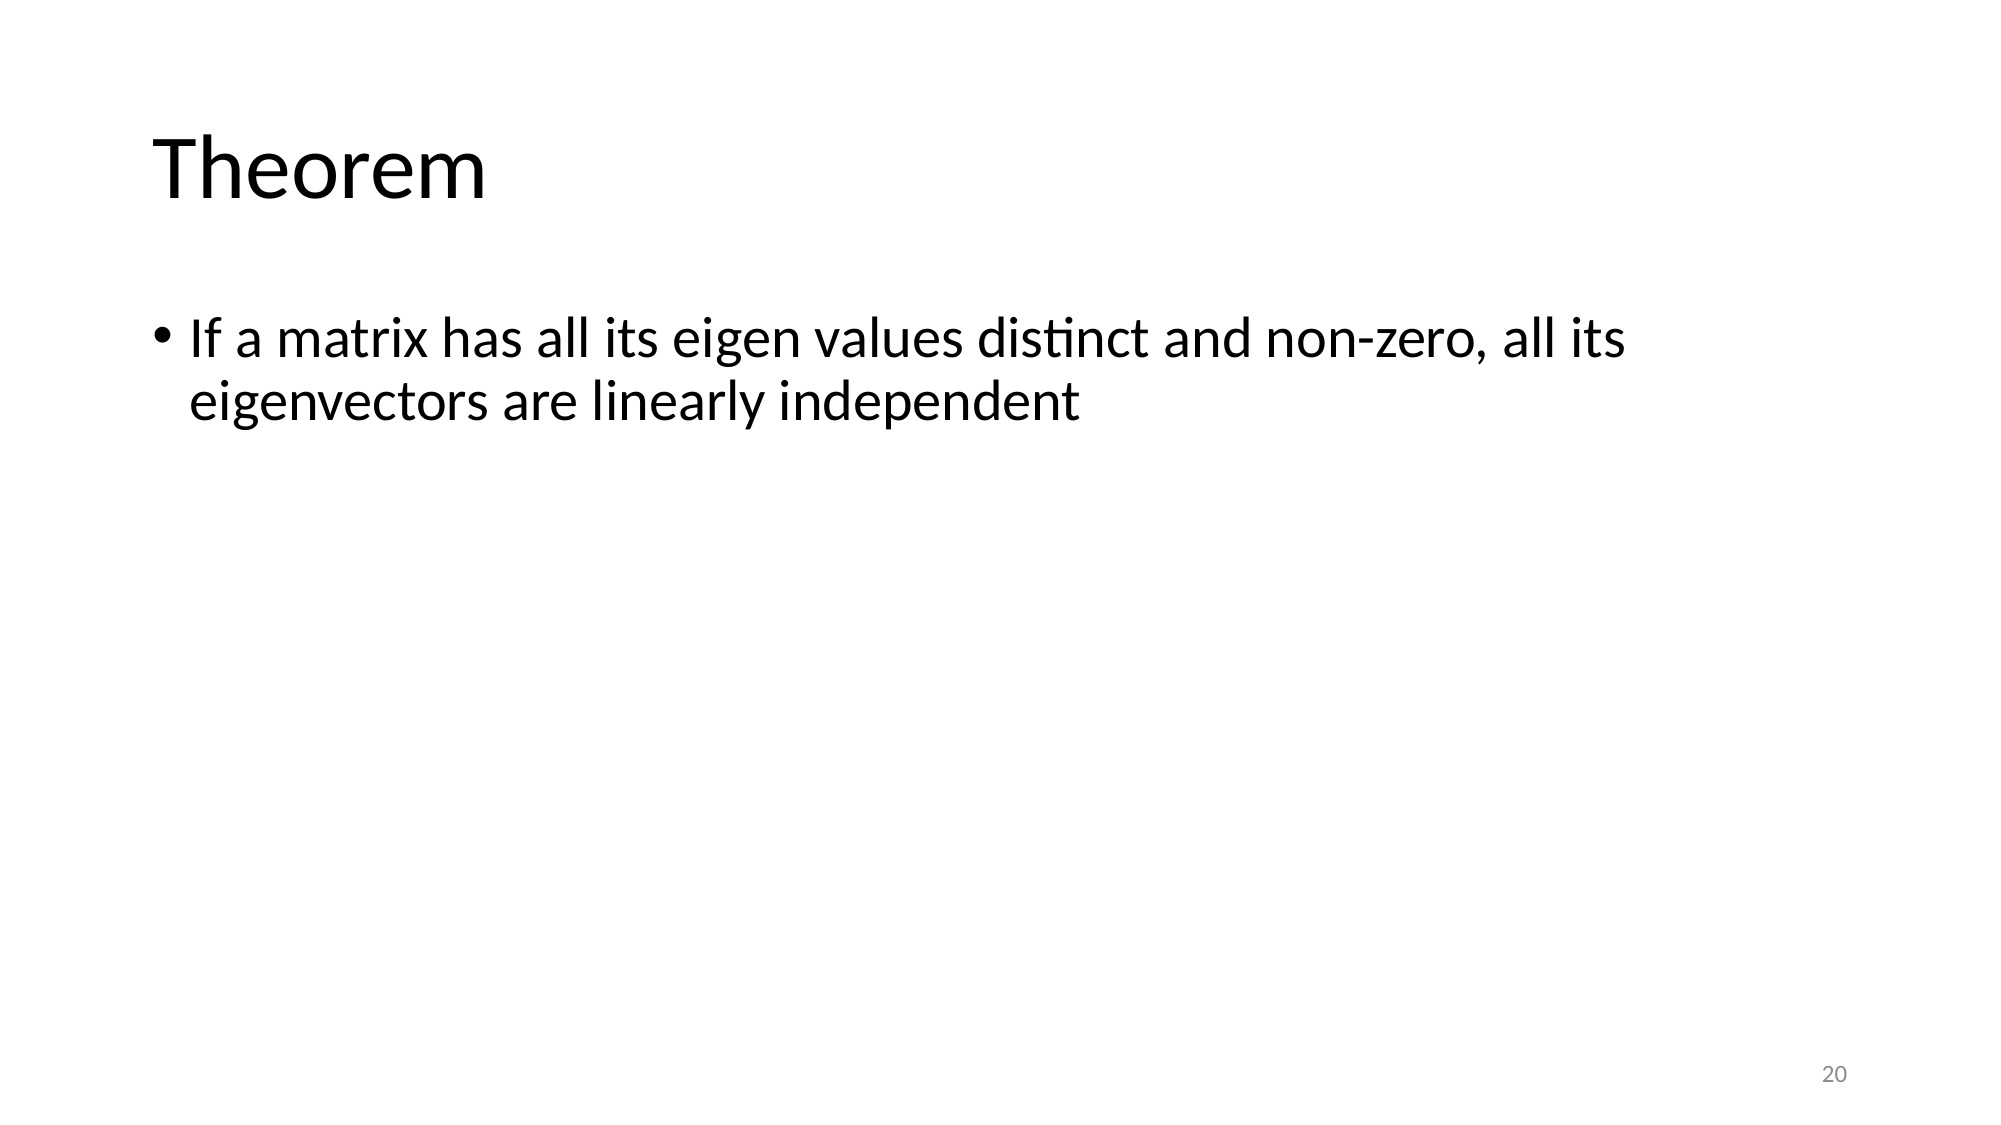

# Theorem
If a matrix has all its eigen values distinct and non-zero, all its eigenvectors are linearly independent
20